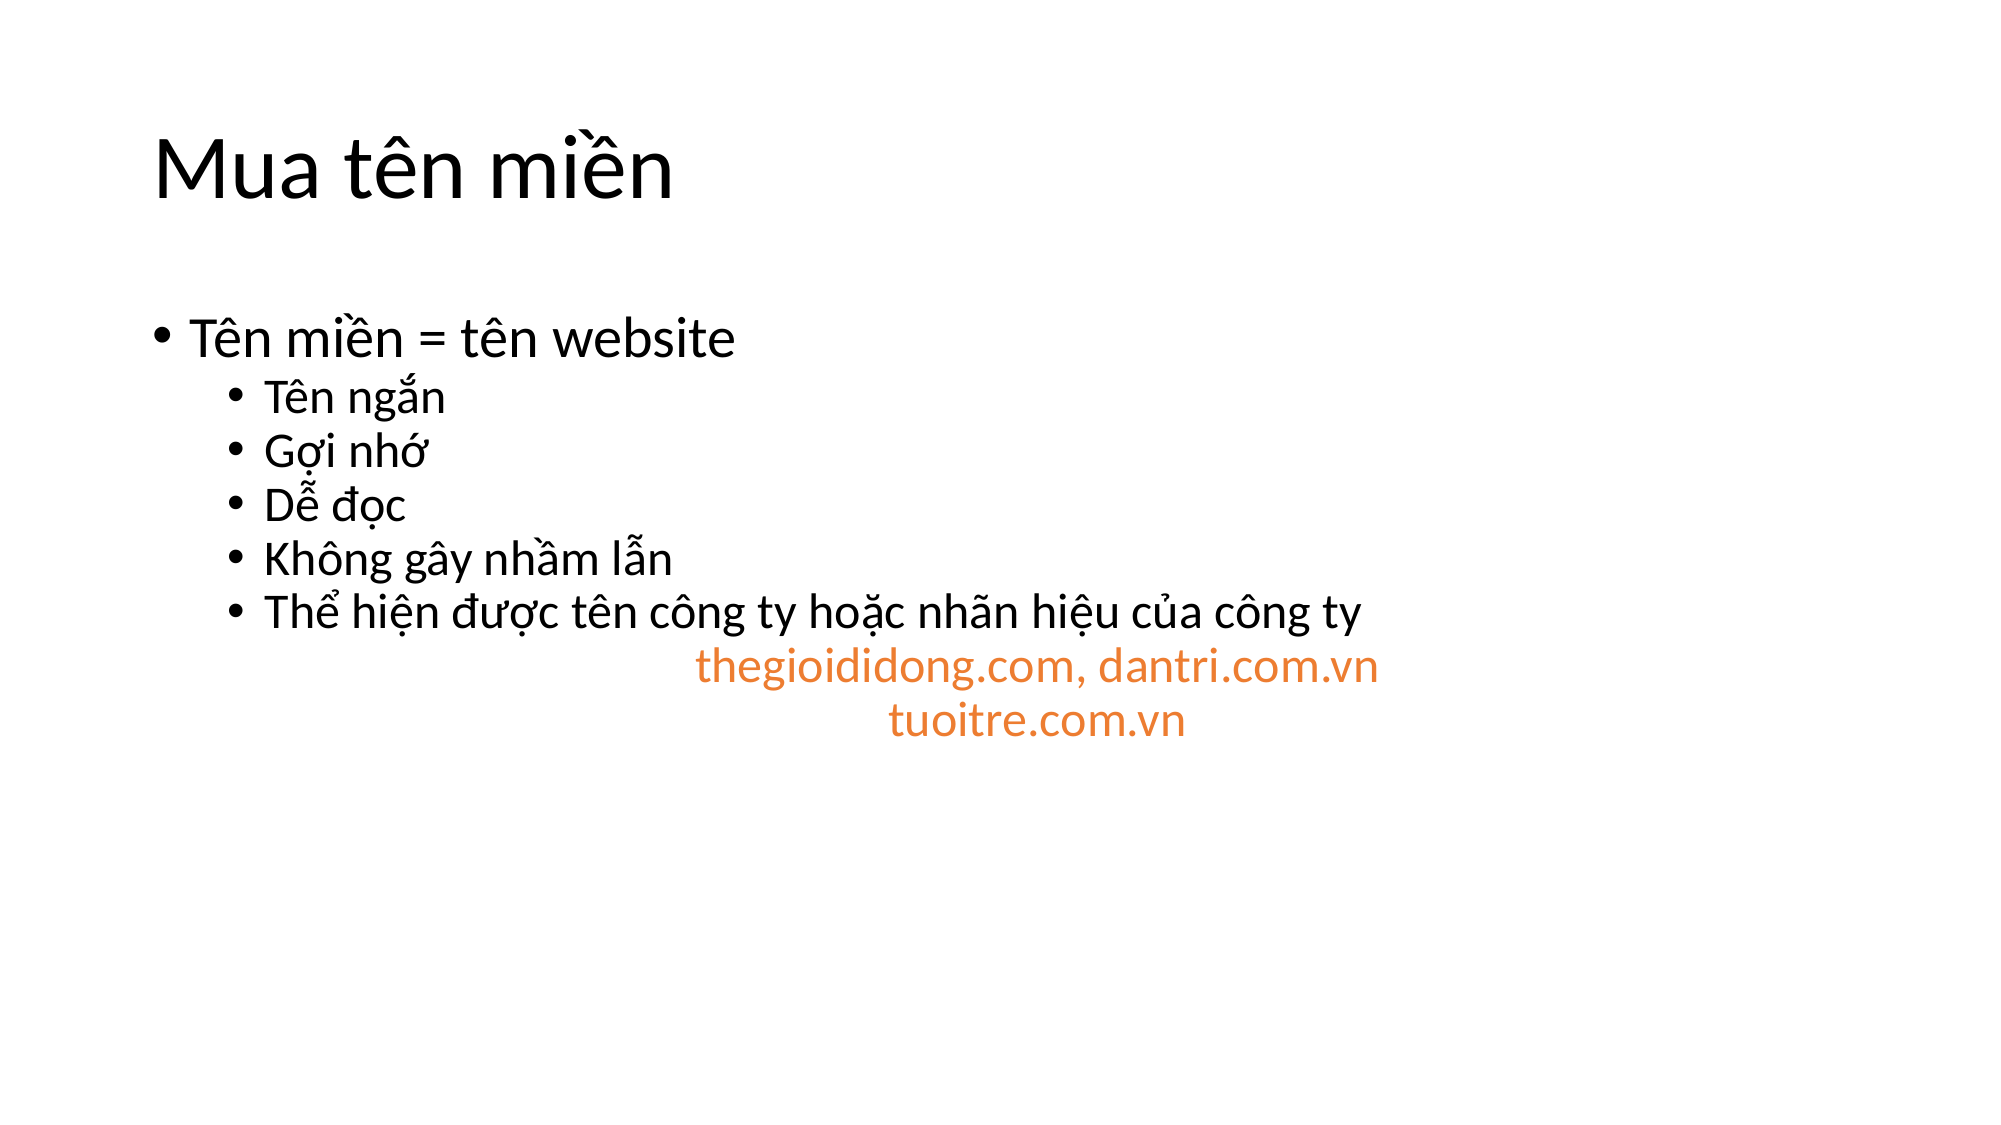

# Mua tên miền
Tên miền = tên website
Tên ngắn
Gợi nhớ
Dễ đọc
Không gây nhầm lẫn
Thể hiện được tên công ty hoặc nhãn hiệu của công ty
thegioididong.com, dantri.com.vn
tuoitre.com.vn